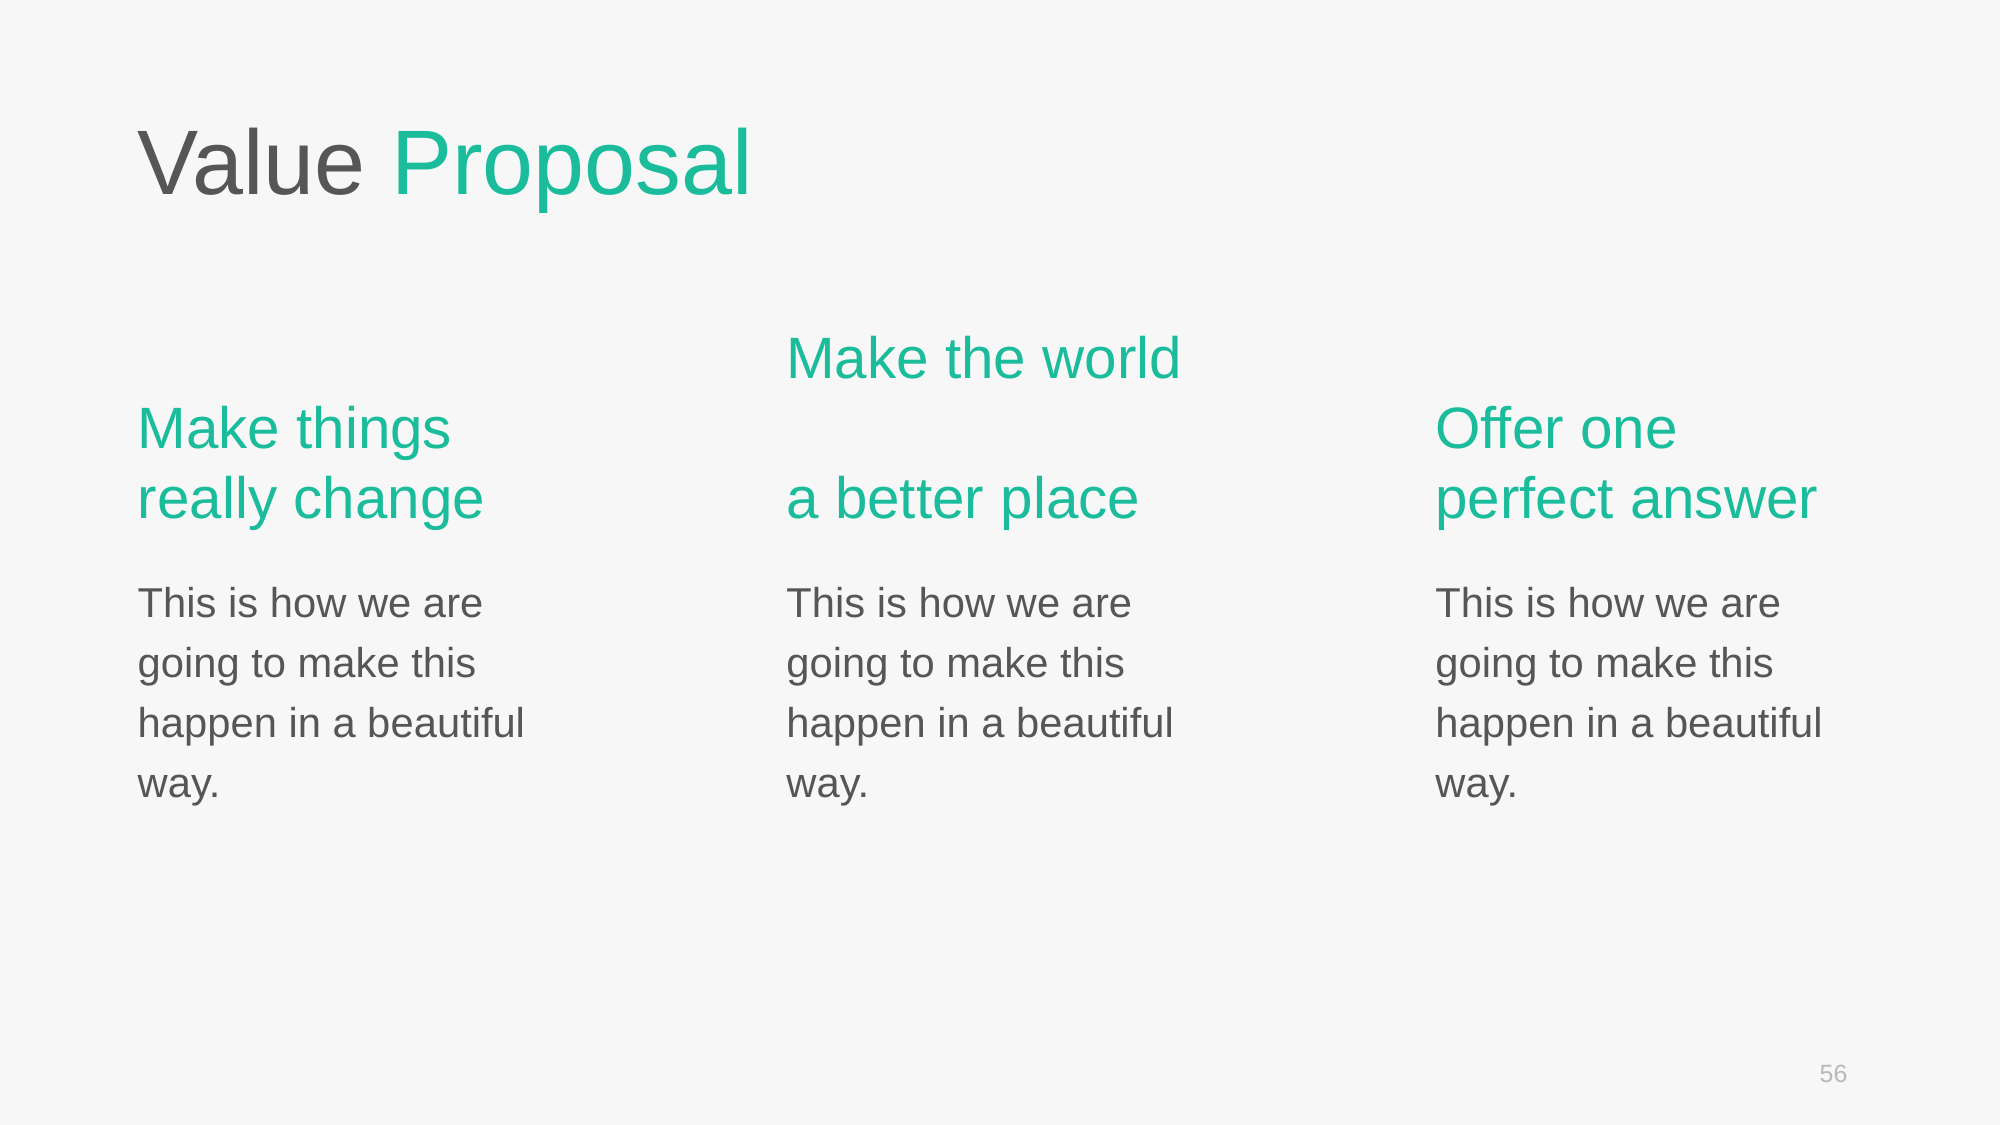

Value Proposal
Make things really change
Make the world
a better place
Offer one
perfect answer
This is how we are going to make this happen in a beautiful way.
This is how we are going to make this happen in a beautiful way.
This is how we are going to make this happen in a beautiful way.
56